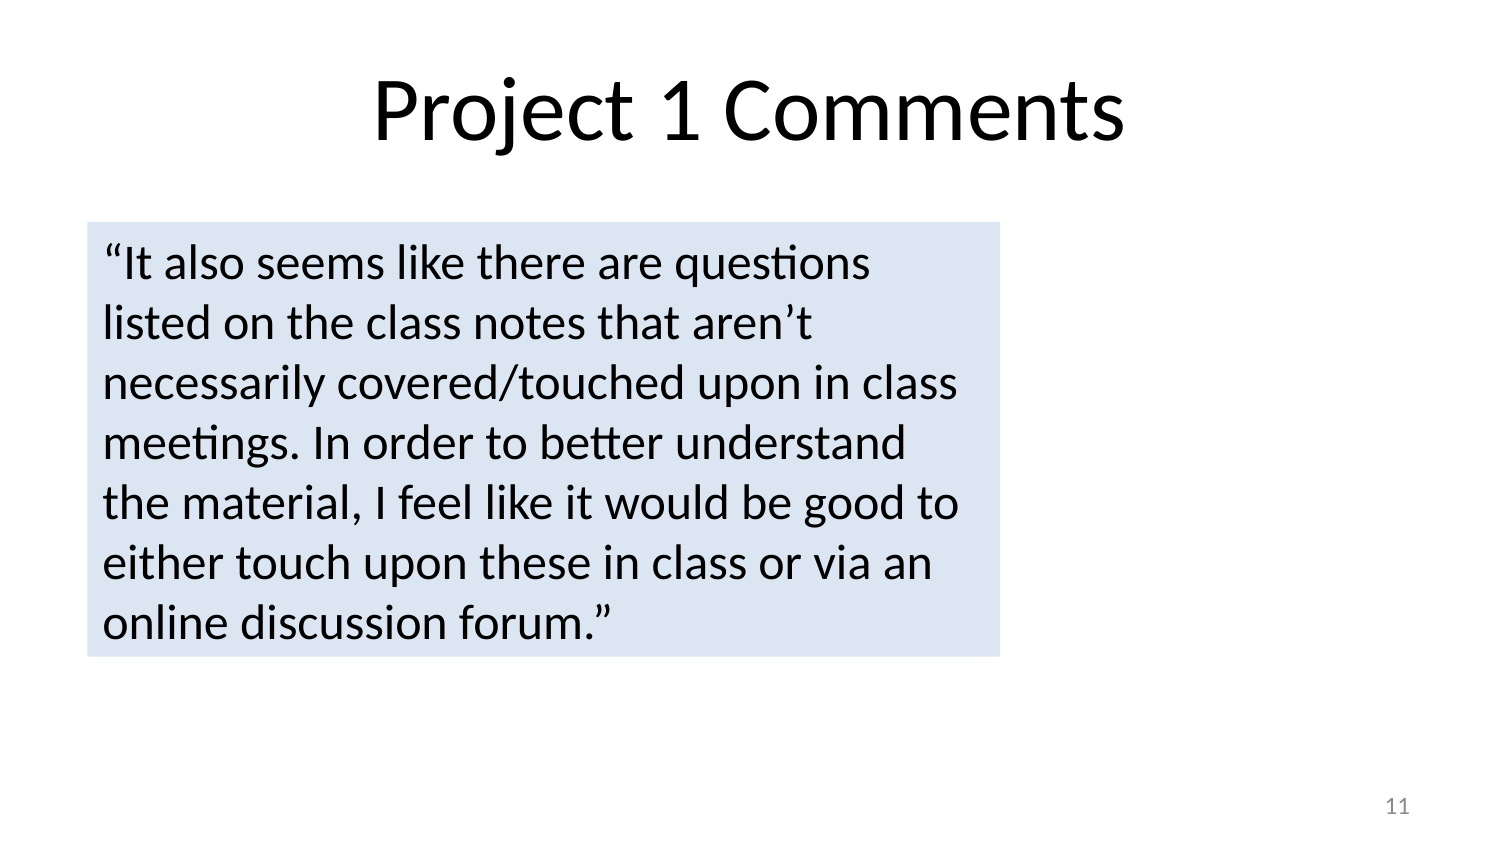

# Project 1 Comments
“It also seems like there are questions listed on the class notes that aren’t necessarily covered/touched upon in class meetings. In order to better understand the material, I feel like it would be good to either touch upon these in class or via an online discussion forum.”
11